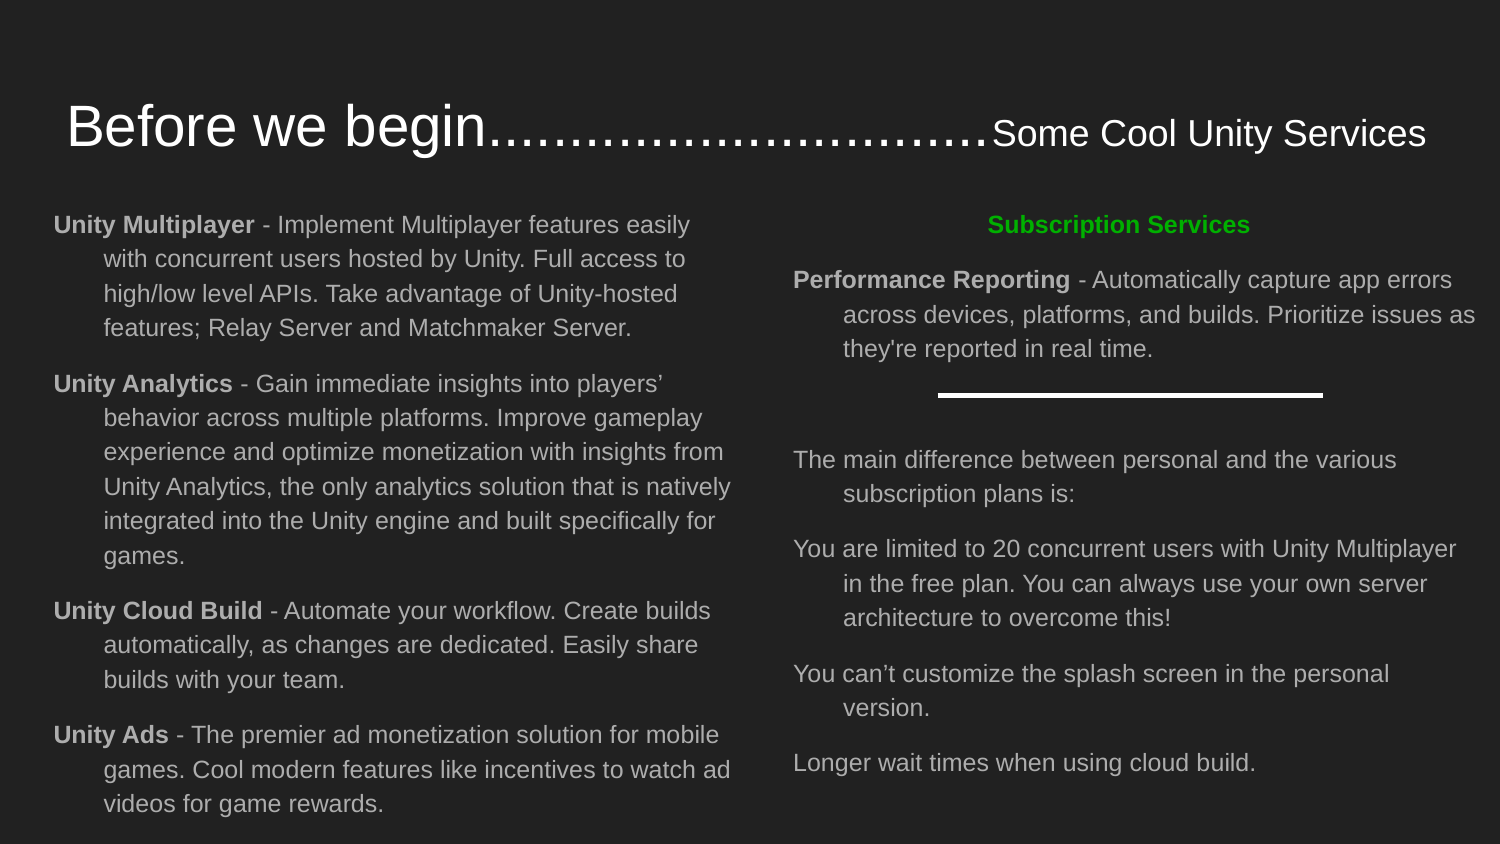

# Before we begin...............................Some Cool Unity Services
Unity Multiplayer - Implement Multiplayer features easily with concurrent users hosted by Unity. Full access to high/low level APIs. Take advantage of Unity-hosted features; Relay Server and Matchmaker Server.
Unity Analytics - Gain immediate insights into players’ behavior across multiple platforms. Improve gameplay experience and optimize monetization with insights from Unity Analytics, the only analytics solution that is natively integrated into the Unity engine and built specifically for games.
Unity Cloud Build - Automate your workflow. Create builds automatically, as changes are dedicated. Easily share builds with your team.
Unity Ads - The premier ad monetization solution for mobile games. Cool modern features like incentives to watch ad videos for game rewards.
Subscription Services
Performance Reporting - Automatically capture app errors across devices, platforms, and builds. Prioritize issues as they're reported in real time.

The main difference between personal and the various subscription plans is:
You are limited to 20 concurrent users with Unity Multiplayer in the free plan. You can always use your own server architecture to overcome this!
You can’t customize the splash screen in the personal version.
Longer wait times when using cloud build.